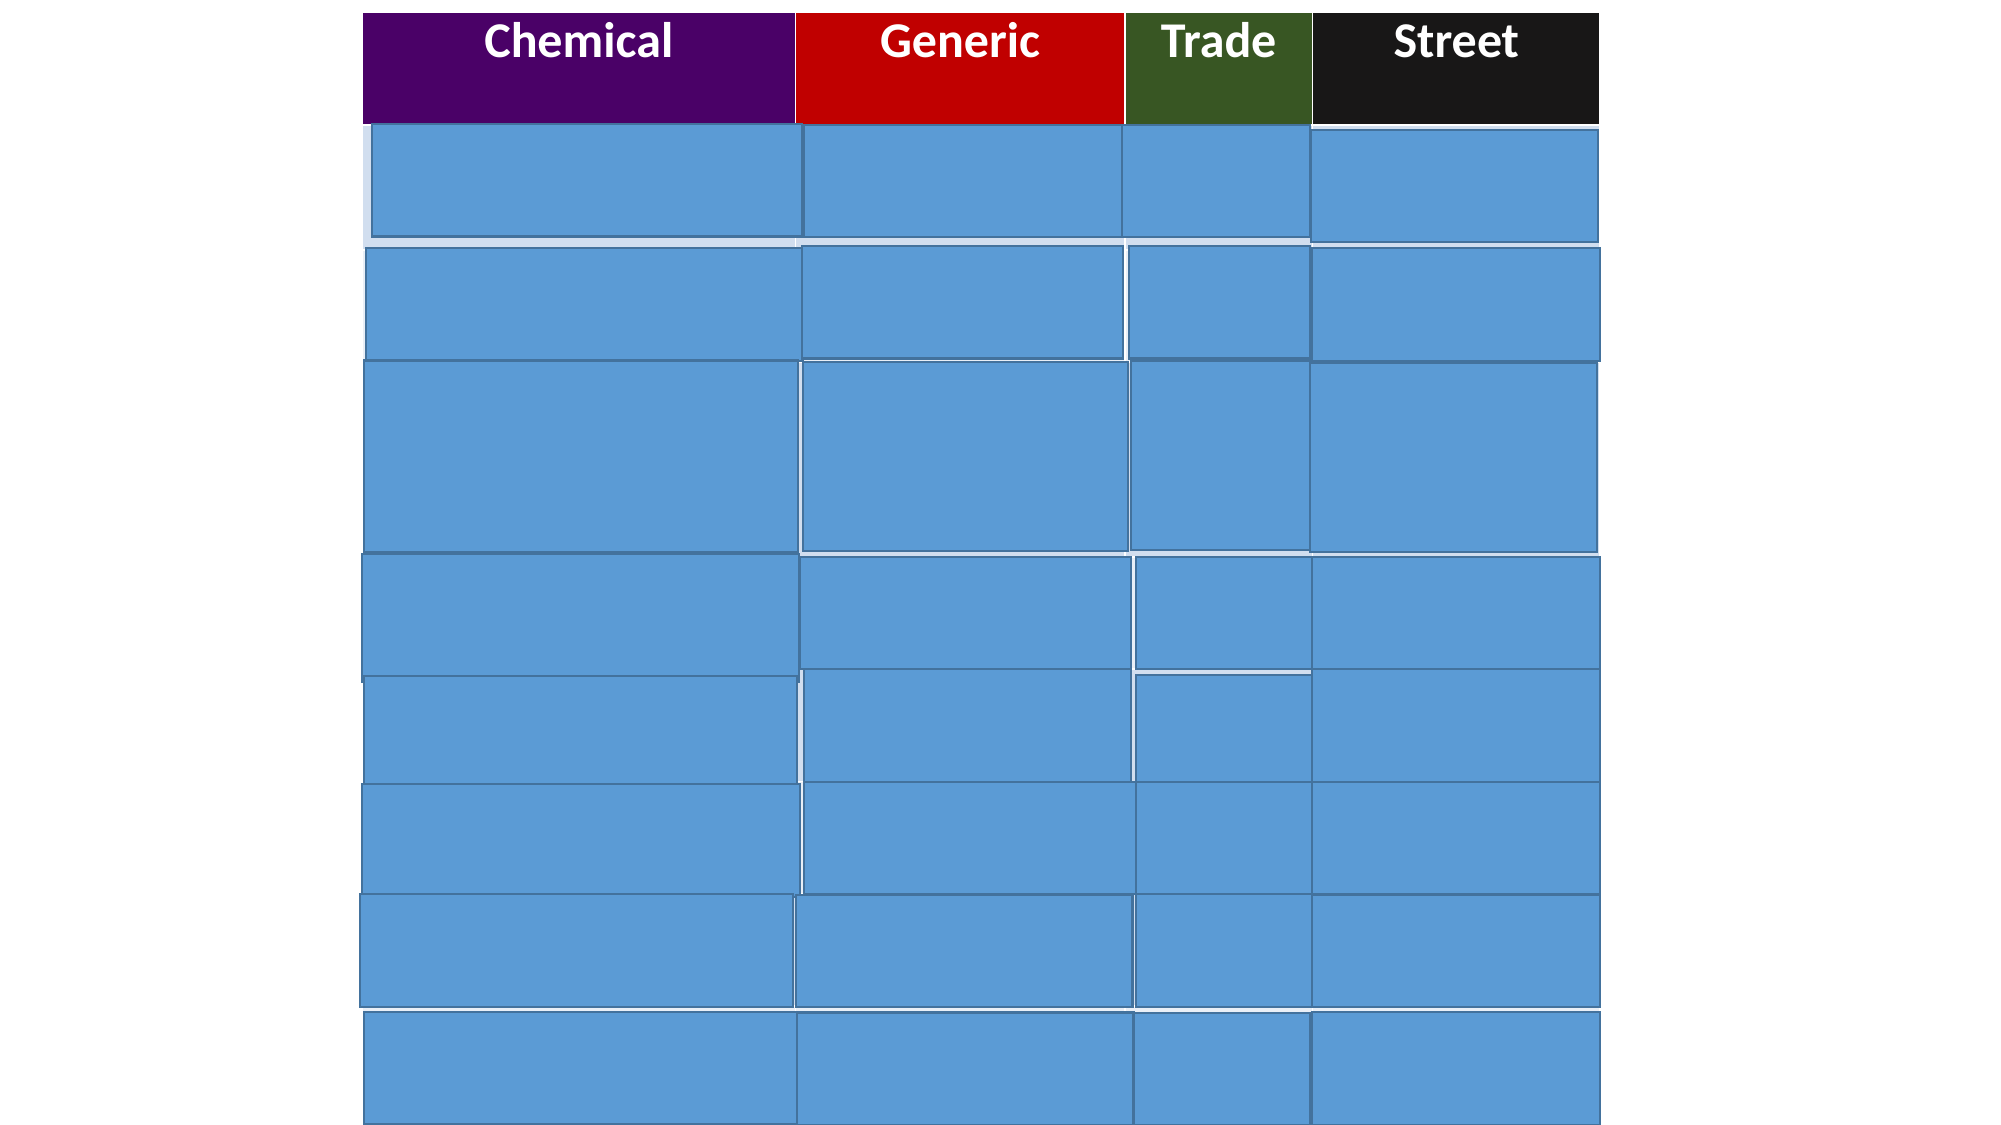

| Chemical | Generic | Trade | Street |
| --- | --- | --- | --- |
| 3,4-methylenedioxy-N-methylamphetamine | Methylenedioxymetham-phetamine (MDMA) | ------ | Ecstasy, Molly |
| N-methyl-1-phenylpropan-2-amine | Methamphetamine | Desoxyn | Meth, Crystal, Ice, |
| (5α,6α)-7,8-didehydro-4,5-epoxy-17-methylmorphinan-3,6-diol diacetate | diamorphine | Heroin | H, Junk, Dope, Black Tar |
| 1-phenylpropan-2-amine | D-amphetamine | Adderall, Dexedrine | Speed |
| N-acetyl-para-aminophenol | acetaminophen, paracetamol | Tylenol | ?? |
| 4,5a-Epoxy-3-methoxy-17-methylmorphinan-6-one | Hydrocodone | Vicodin | Vikes |
| 1-(1-)phenylcyclohexyl)-piperidine | phencyclidine | Sernyl | PCP, Angel Dust, Love Boat |
| (6aR,9R)- N,N- diethyl- 7-methyl- 4,6,6a,7,8,9- hexahydroindolo- [4,3-fg] quinoline- 9-carboxamide | Lysergic Acid | Delsyd | LSD, Acid |